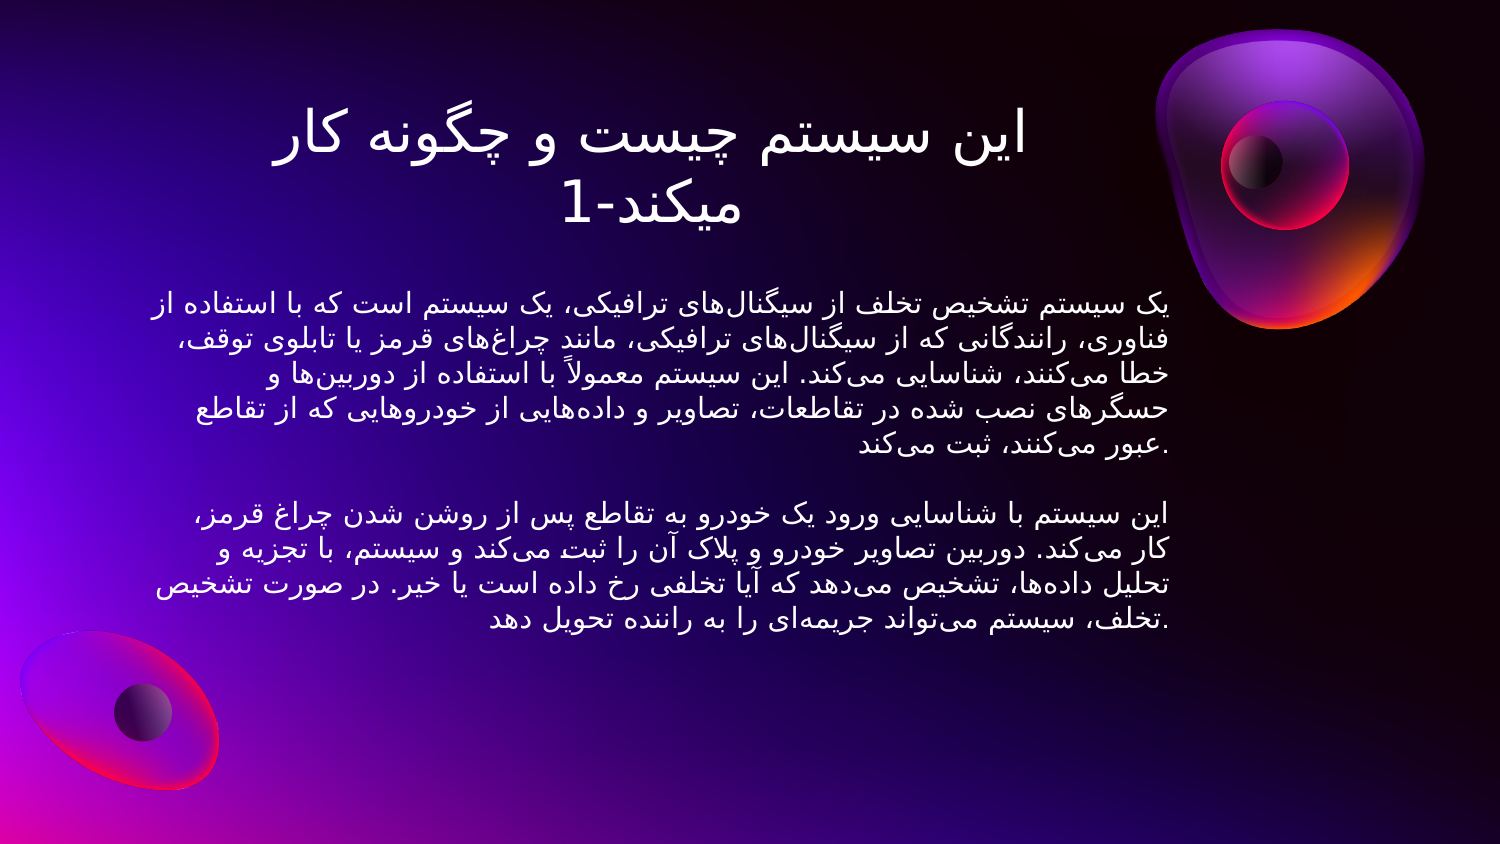

# این سیستم چیست و چگونه کار میکند-1
یک سیستم تشخیص تخلف از سیگنال‌های ترافیکی، یک سیستم است که با استفاده از فناوری، رانندگانی که از سیگنال‌های ترافیکی، مانند چراغ‌های قرمز یا تابلوی توقف، خطا می‌کنند، شناسایی می‌کند. این سیستم معمولاً با استفاده از دوربین‌ها و حسگرهای نصب شده در تقاطعات، تصاویر و داده‌هایی از خودروهایی که از تقاطع عبور می‌کنند، ثبت می‌کند.

این سیستم با شناسایی ورود یک خودرو به تقاطع پس از روشن شدن چراغ قرمز، کار می‌کند. دوربین تصاویر خودرو و پلاک آن را ثبت می‌کند و سیستم، با تجزیه و تحلیل داده‌ها، تشخیص می‌دهد که آیا تخلفی رخ داده است یا خیر. در صورت تشخیص تخلف، سیستم می‌تواند جریمه‌ای را به راننده تحویل دهد.